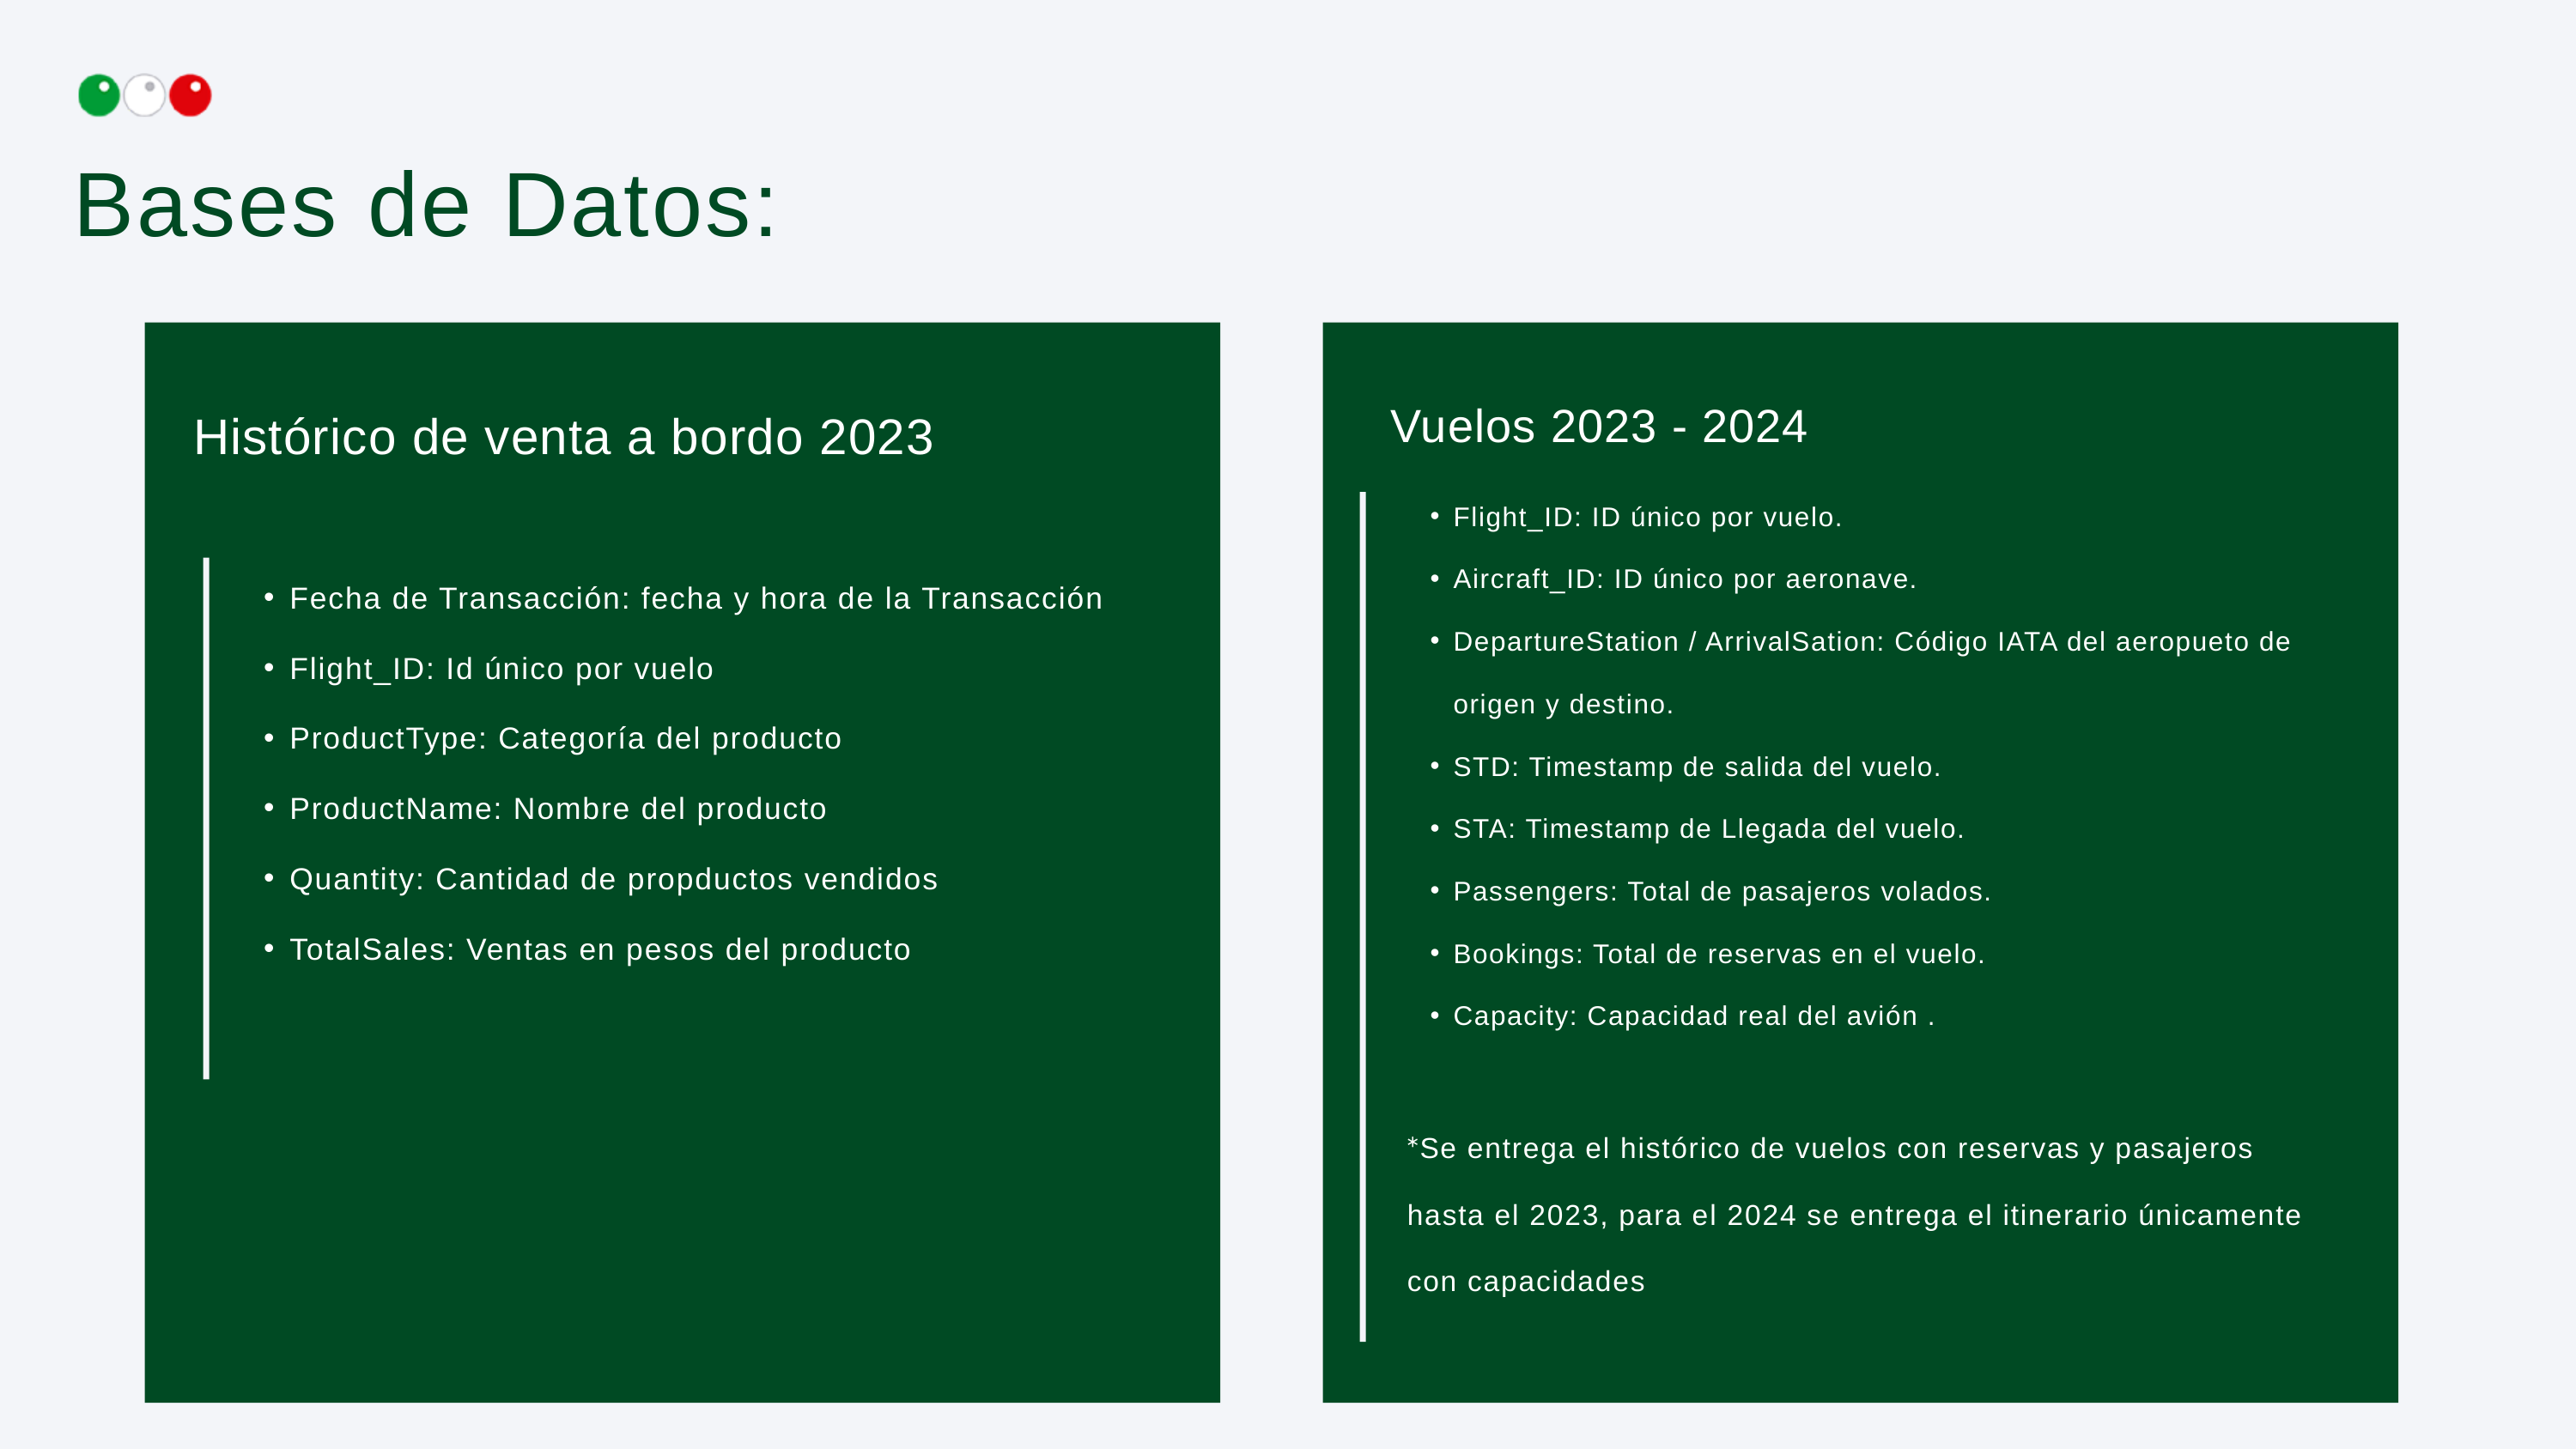

Bases de Datos:

Vuelos 2023 - 2024

Histórico de venta a bordo 2023

Flight_ID: ID único por vuelo.
Aircraft_ID: ID único por aeronave.
DepartureStation / ArrivalSation: Código IATA del aeropueto de origen y destino.
STD: Timestamp de salida del vuelo.
STA: Timestamp de Llegada del vuelo.
Passengers: Total de pasajeros volados.
Bookings: Total de reservas en el vuelo.
Capacity: Capacidad real del avión .

*Se entrega el histórico de vuelos con reservas y pasajeros hasta el 2023, para el 2024 se entrega el itinerario únicamente con capacidades

Fecha de Transacción: fecha y hora de la Transacción
Flight_ID: Id único por vuelo
ProductType: Categoría del producto
ProductName: Nombre del producto
Quantity: Cantidad de propductos vendidos
TotalSales: Ventas en pesos del producto

Q2- UXUI